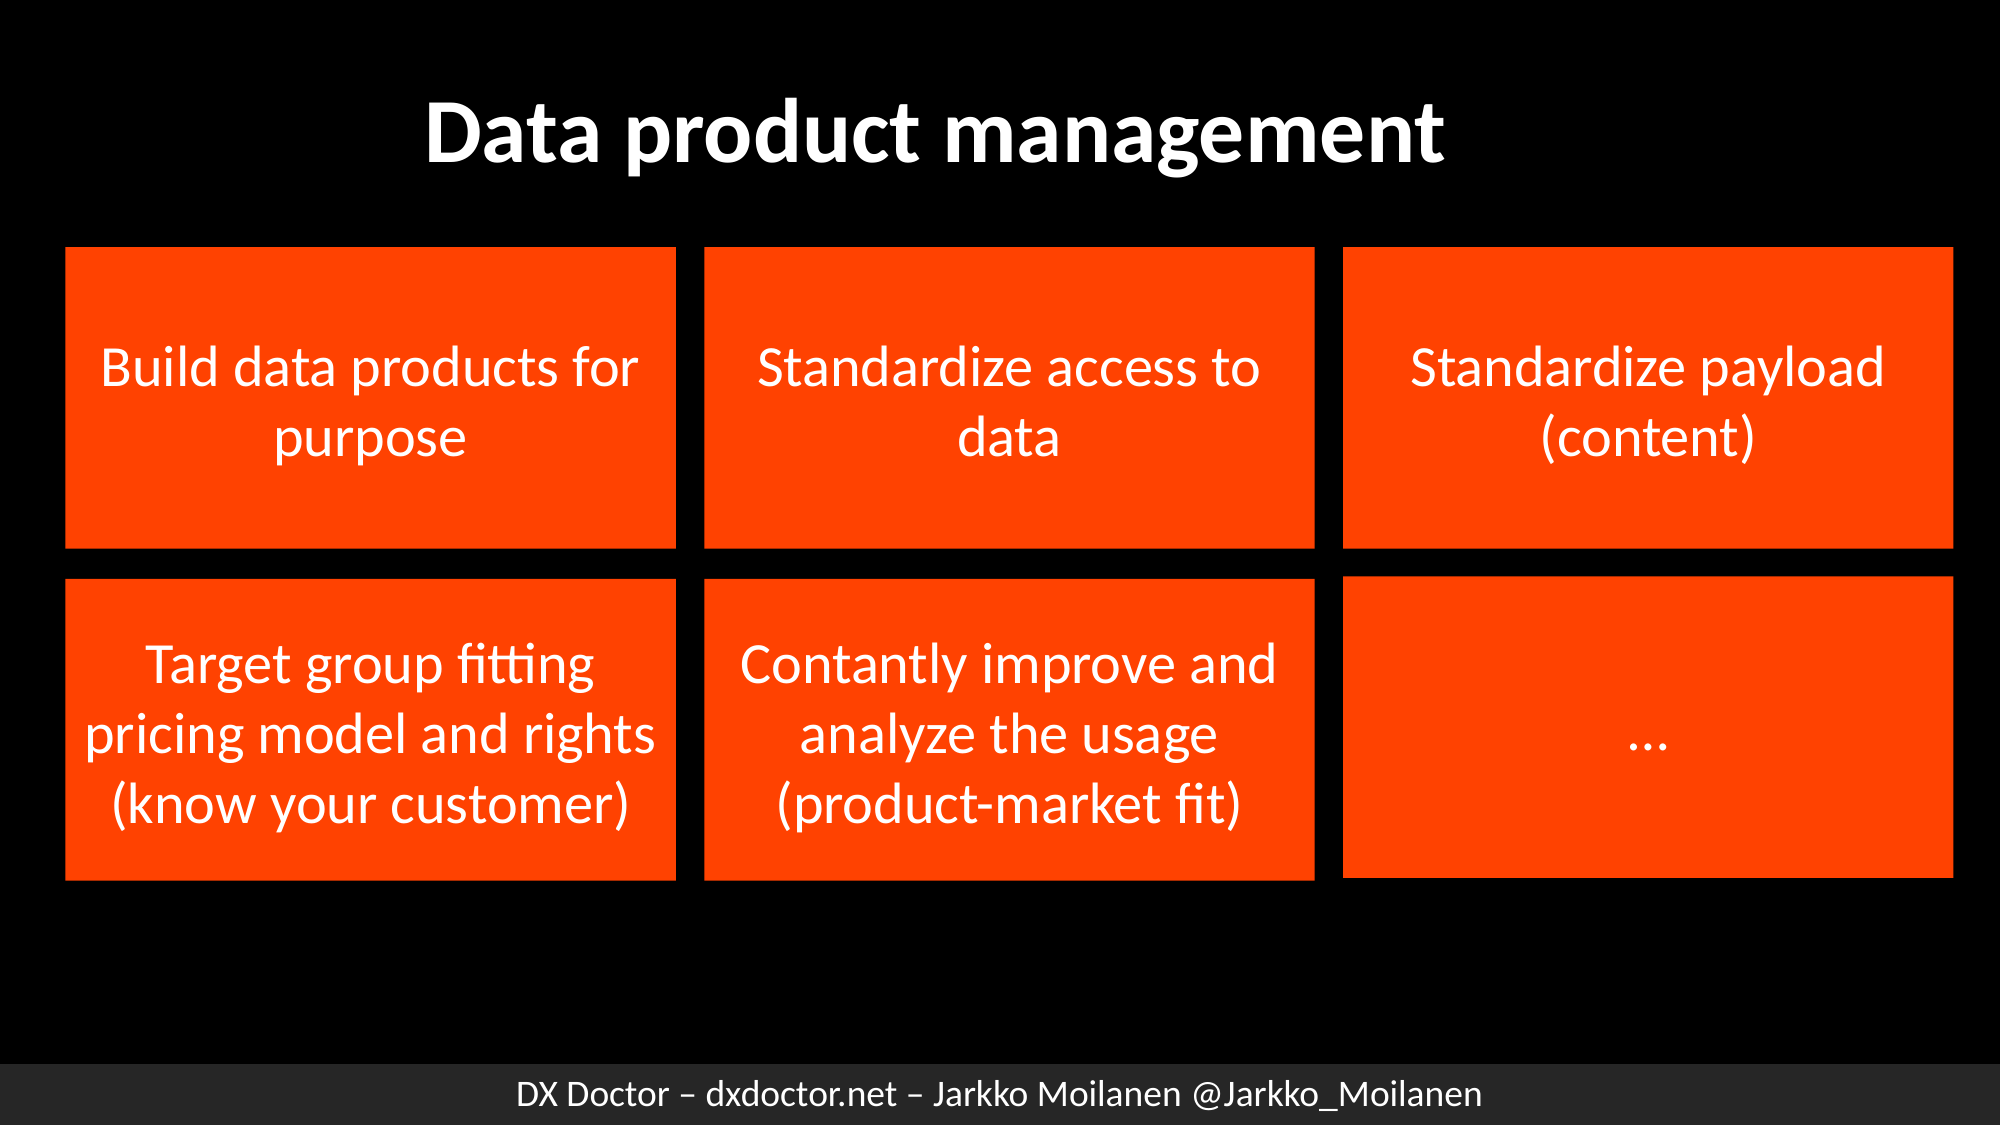

Data product management
Standardize payload (content)
Build data products for purpose
Standardize access to data
…
Target group fitting pricing model and rights (know your customer)
Contantly improve and analyze the usage (product-market fit)
DX Doctor – dxdoctor.net – Jarkko Moilanen @Jarkko_Moilanen